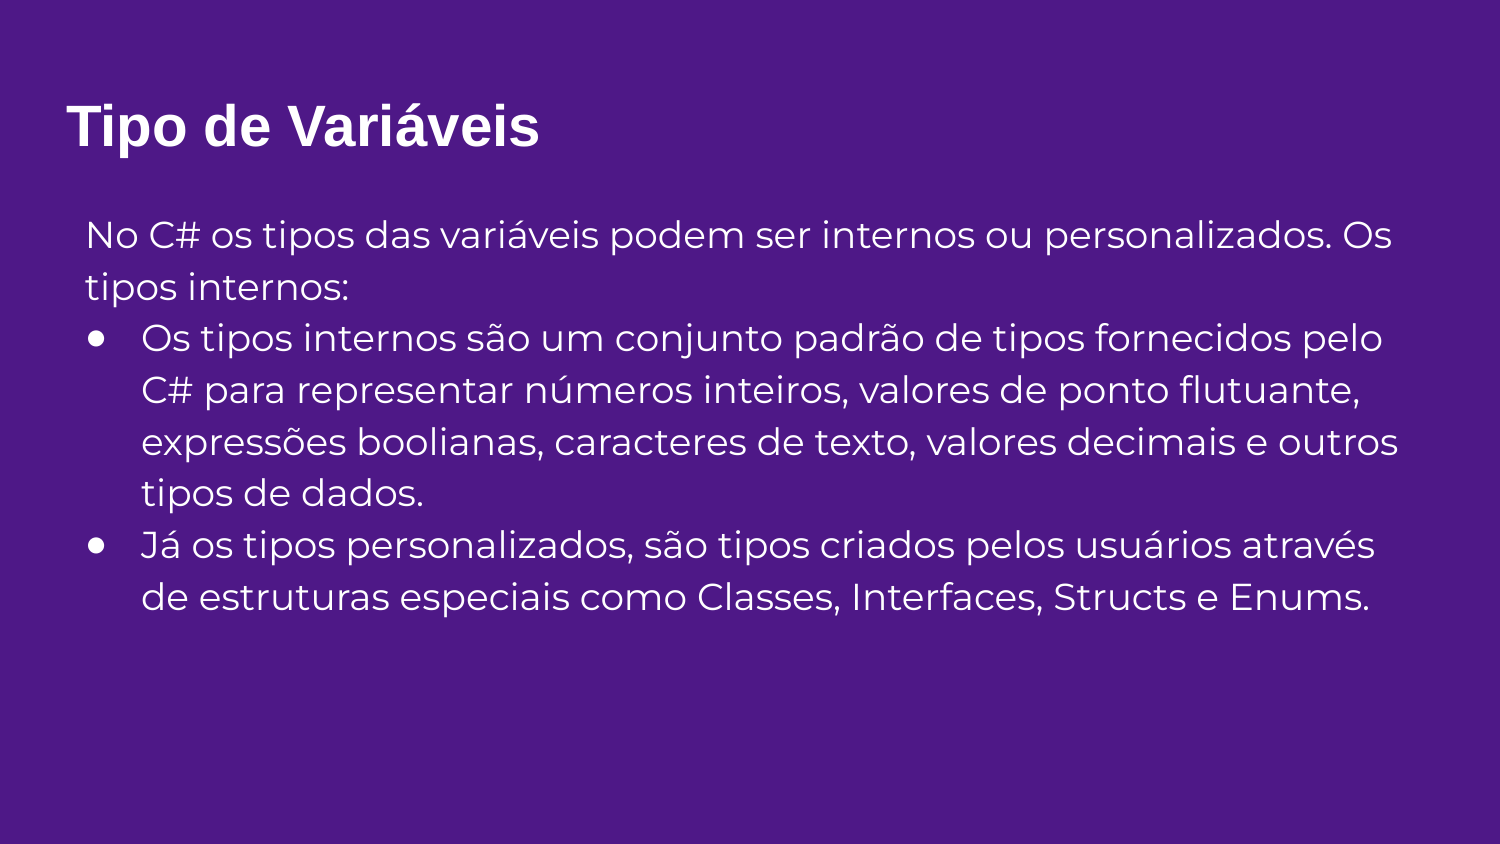

# Tipo de Variáveis
No C# os tipos das variáveis podem ser internos ou personalizados. Os tipos internos:
Os tipos internos são um conjunto padrão de tipos fornecidos pelo C# para representar números inteiros, valores de ponto flutuante, expressões boolianas, caracteres de texto, valores decimais e outros tipos de dados.
Já os tipos personalizados, são tipos criados pelos usuários através de estruturas especiais como Classes, Interfaces, Structs e Enums.